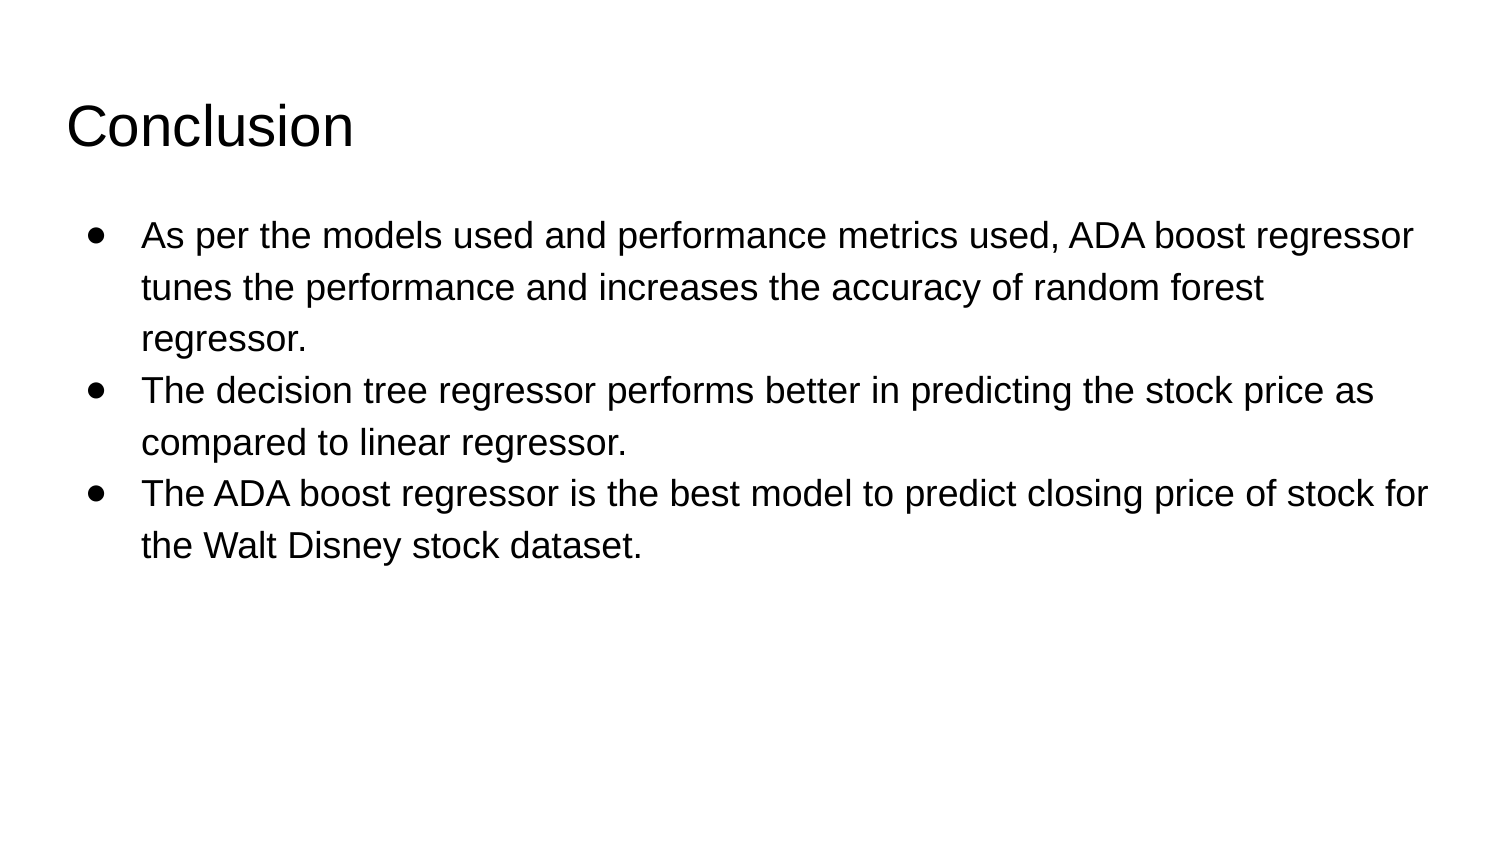

# Conclusion
As per the models used and performance metrics used, ADA boost regressor tunes the performance and increases the accuracy of random forest regressor.
The decision tree regressor performs better in predicting the stock price as compared to linear regressor.
The ADA boost regressor is the best model to predict closing price of stock for the Walt Disney stock dataset.